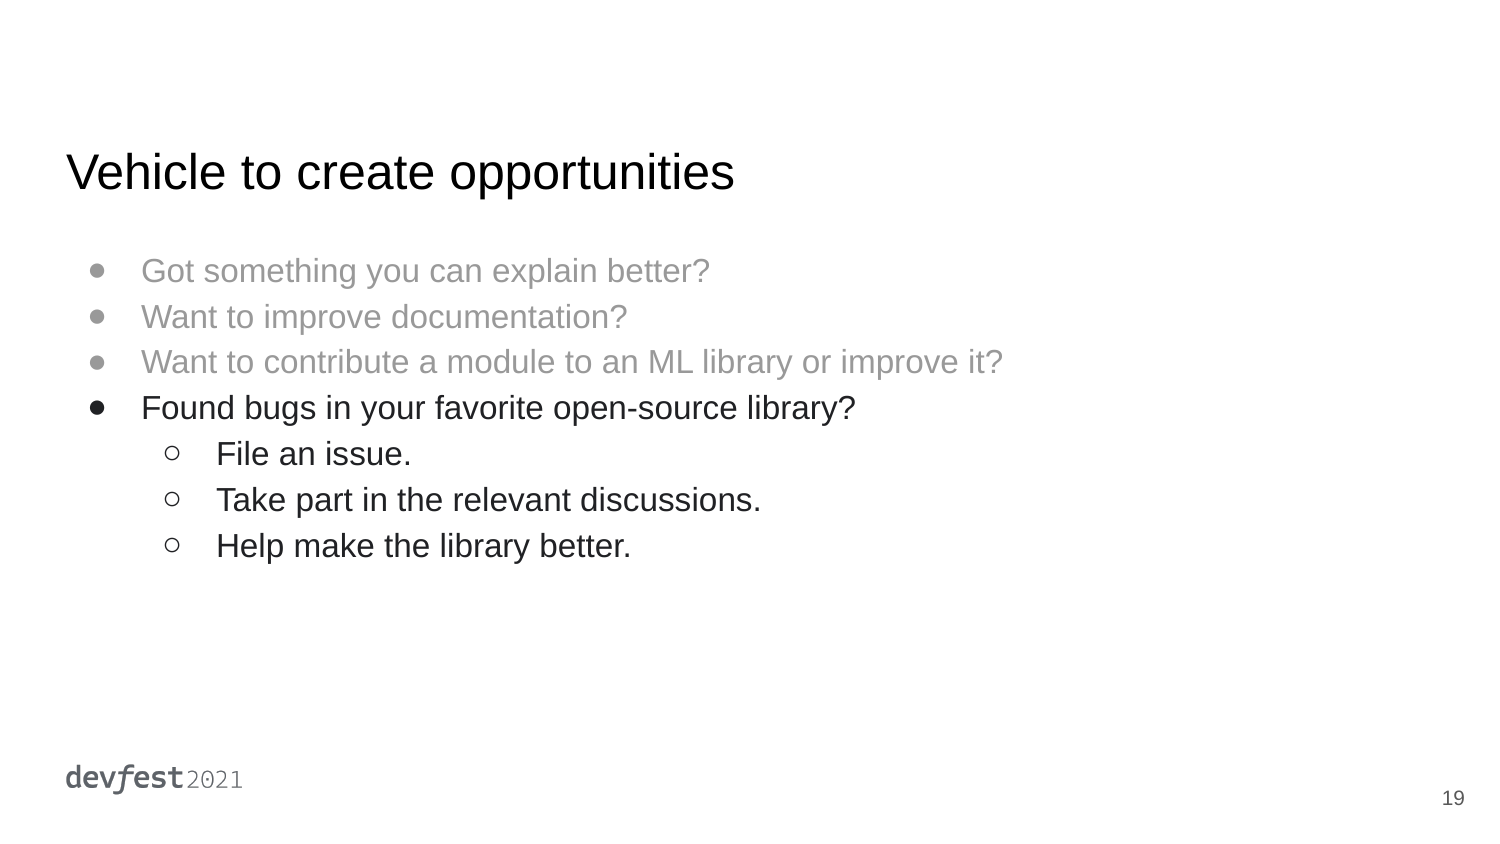

# Vehicle to create opportunities
Got something you can explain better?
Want to improve documentation?
Want to contribute a module to an ML library or improve it?
Found bugs in your favorite open-source library?
File an issue.
Take part in the relevant discussions.
Help make the library better.
19